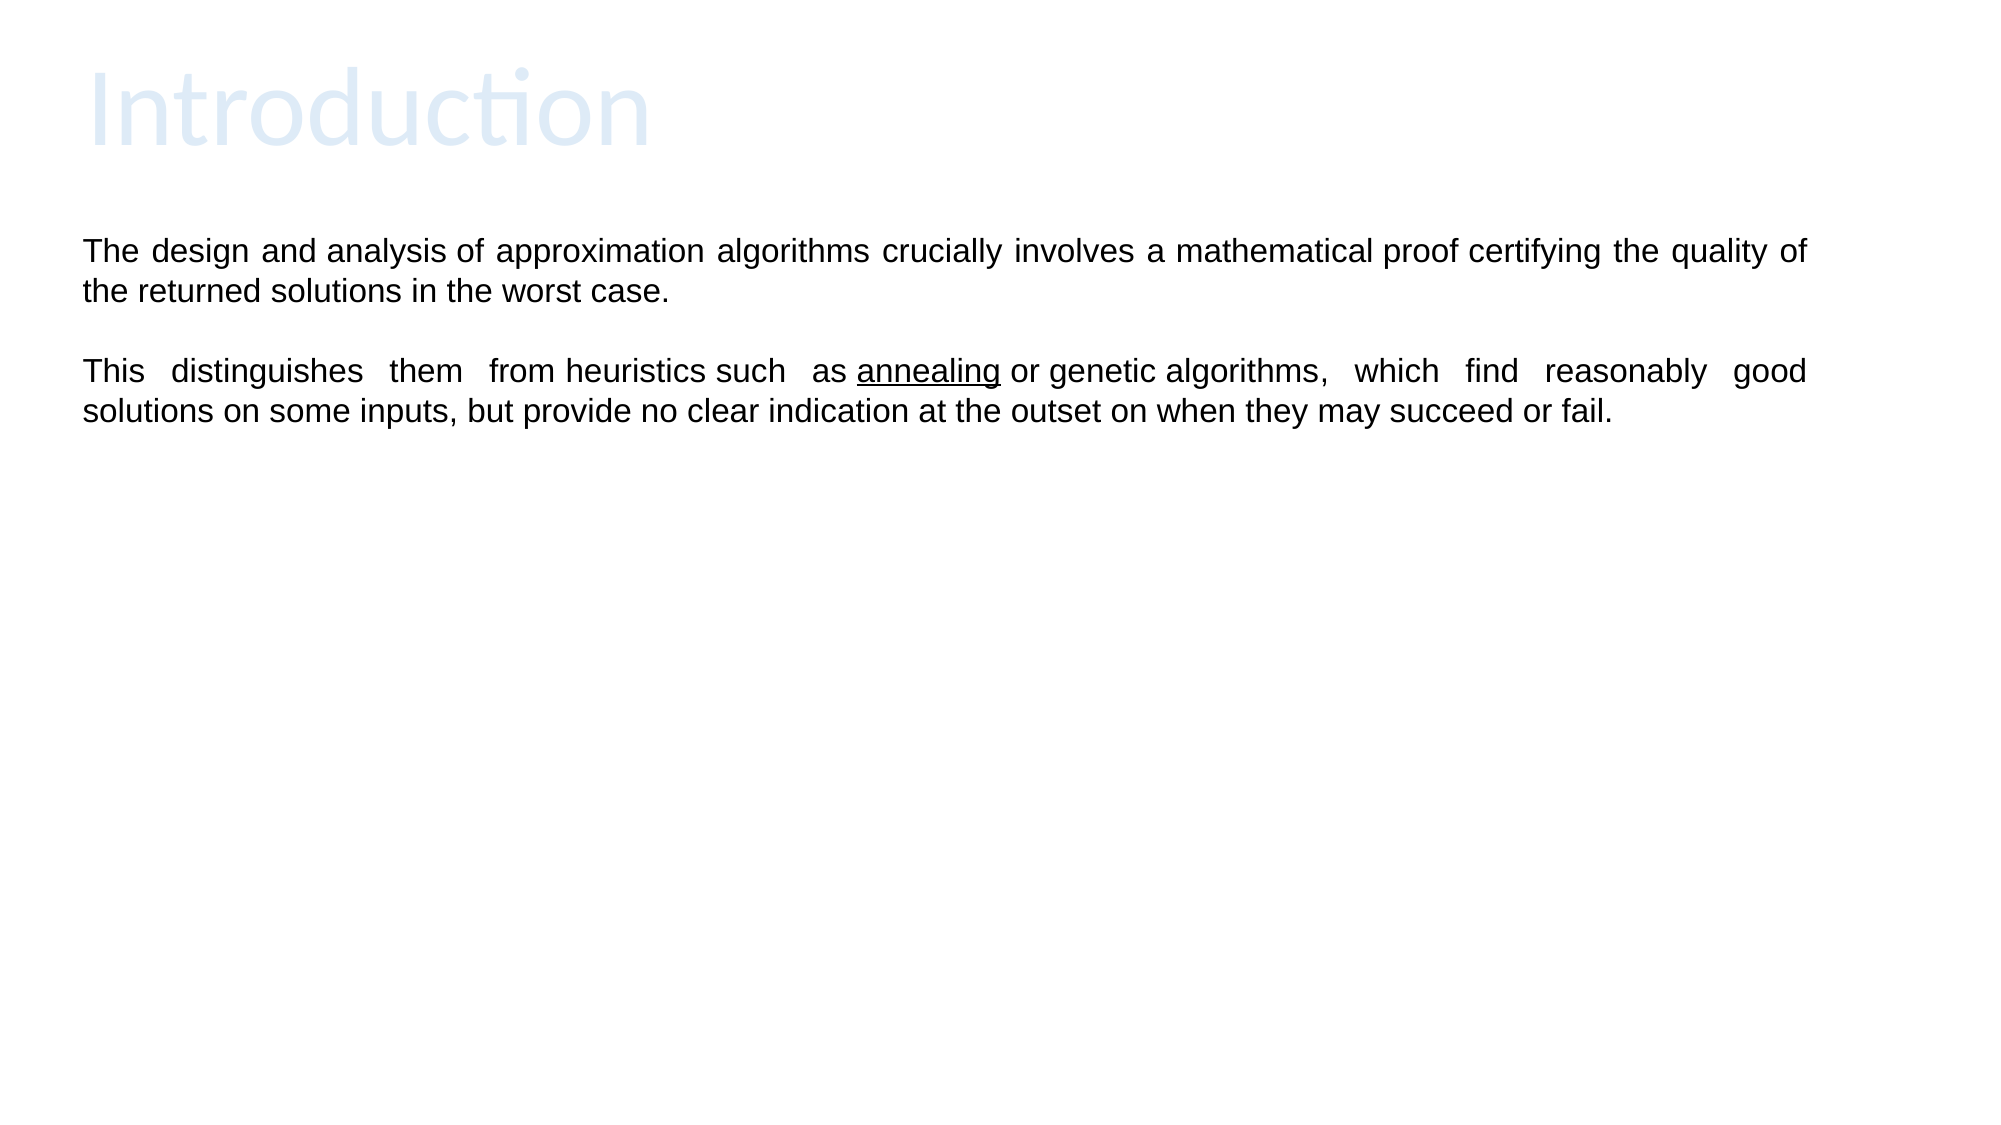

Introduction
The design and analysis of approximation algorithms crucially involves a mathematical proof certifying the quality of the returned solutions in the worst case.

This distinguishes them from heuristics such as annealing or genetic algorithms, which find reasonably good solutions on some inputs, but provide no clear indication at the outset on when they may succeed or fail.